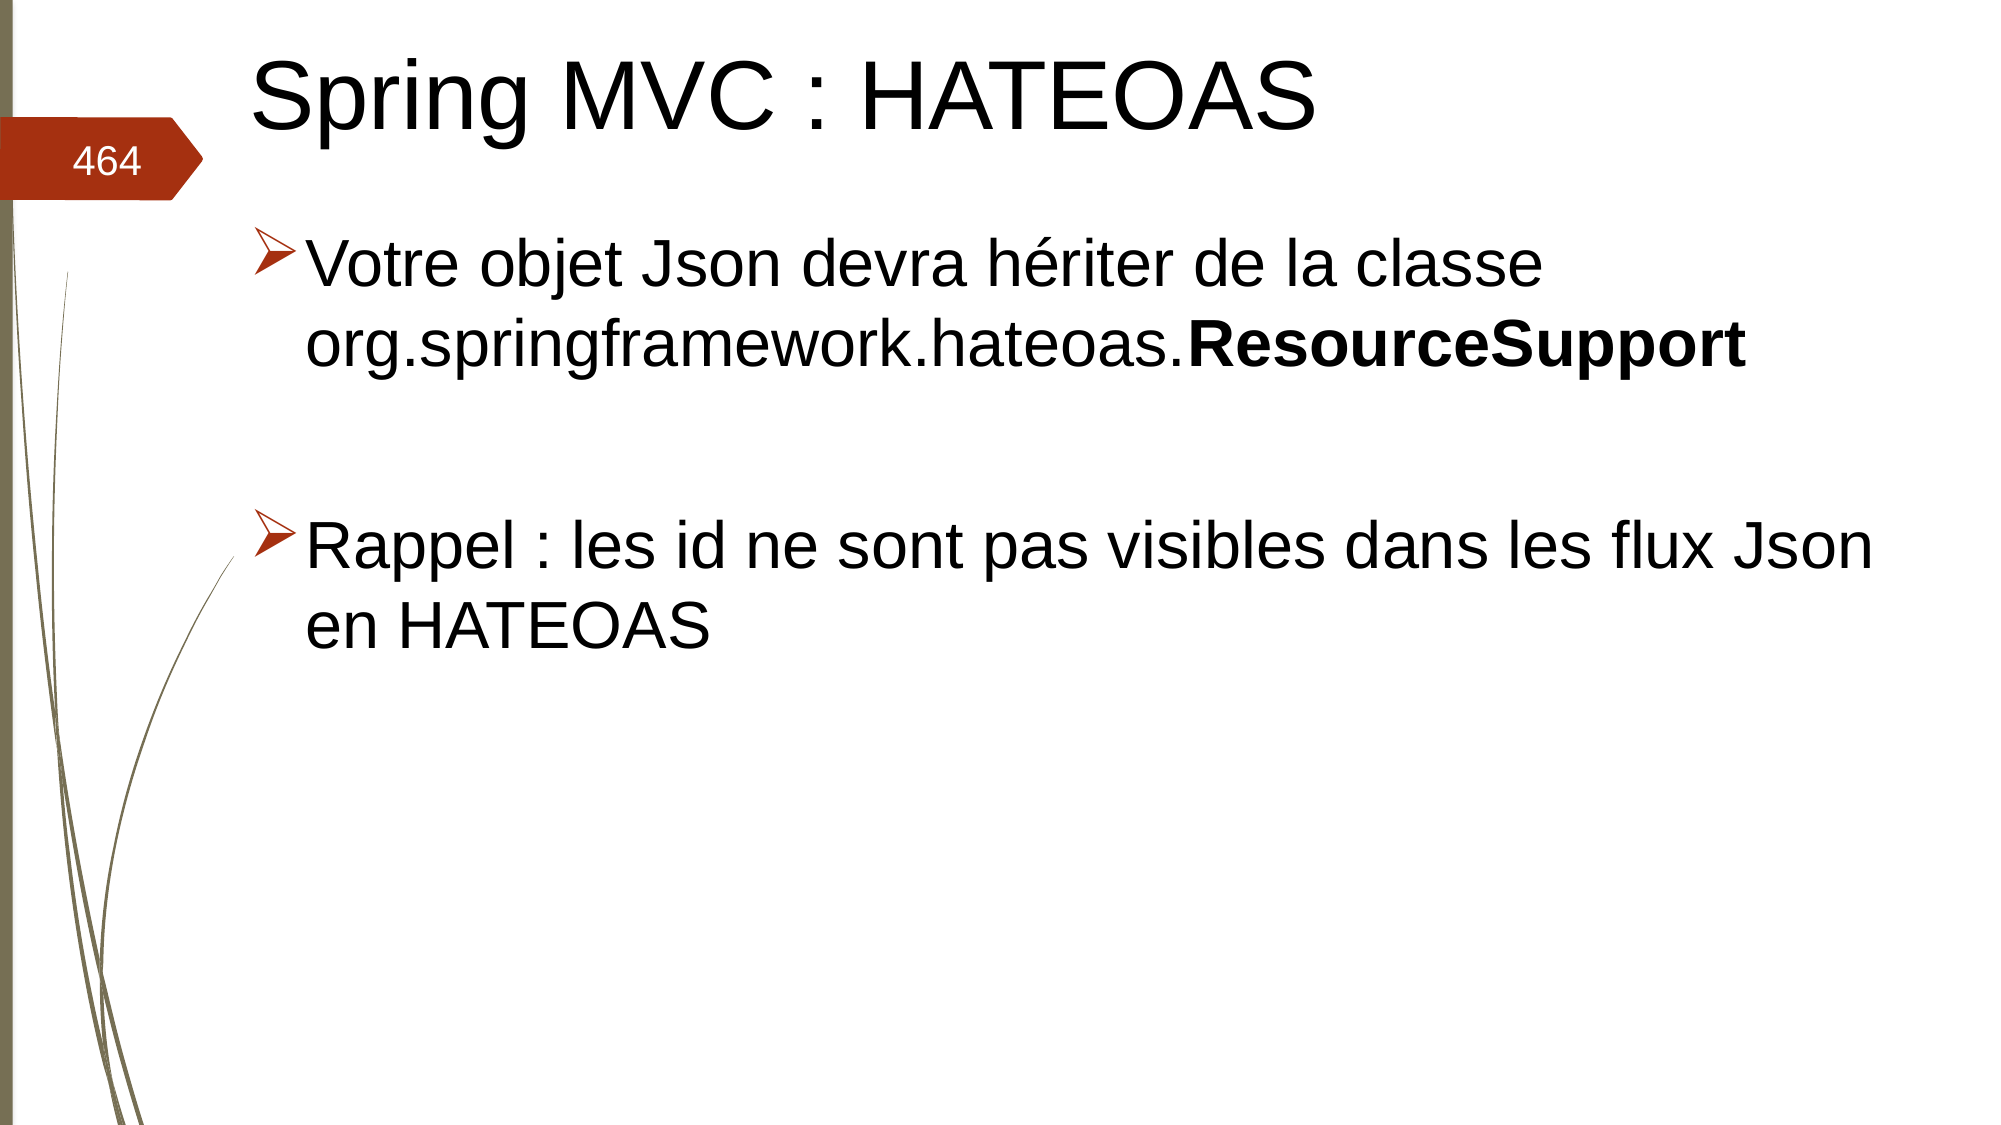

# Spring MVC : HATEOAS
464
Votre objet Json devra hériter de la classe org.springframework.hateoas.ResourceSupport

Rappel : les id ne sont pas visibles dans les flux Json en HATEOAS